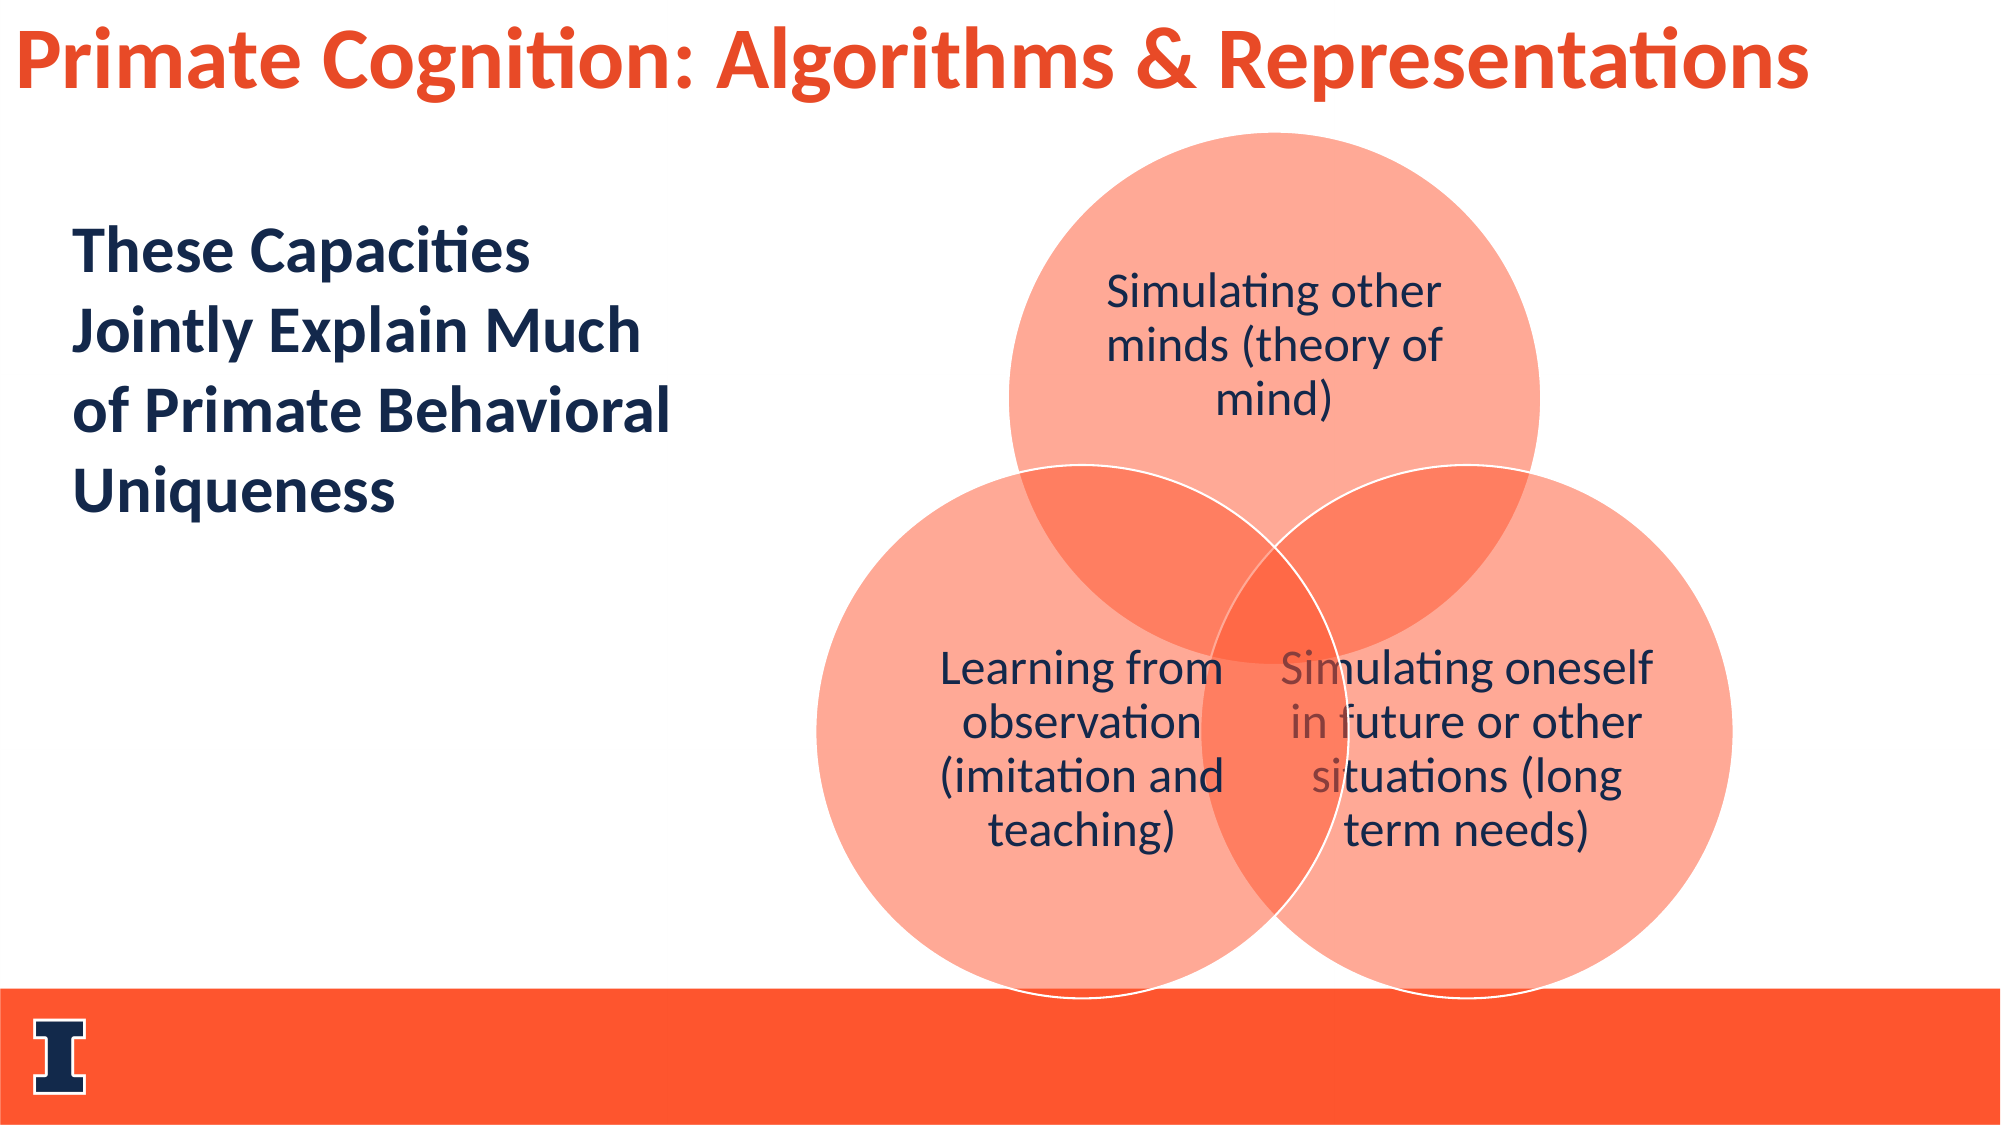

Primate Cognition: Algorithms & Representations
Simulating other minds (theory of mind)
Simulating oneself in future or other situations (long term needs)
Learning from observation (imitation and teaching)
These Capacities Jointly Explain Much of Primate Behavioral Uniqueness